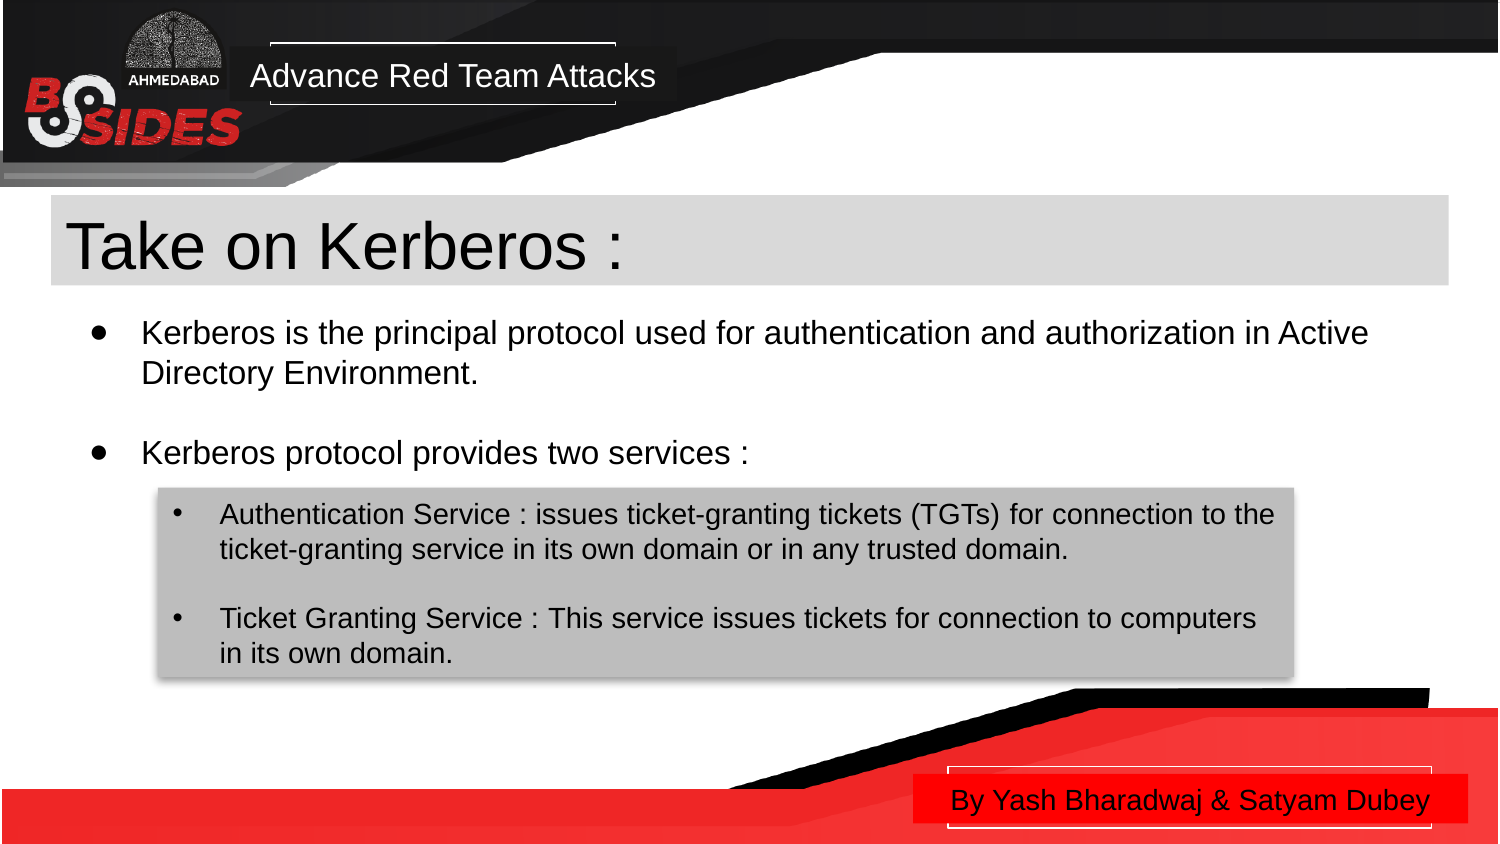

Advance Red Team Attacks
Take on Kerberos :
Kerberos is the principal protocol used for authentication and authorization in Active Directory Environment.

Kerberos protocol provides two services :

Authentication Service : issues ticket-granting tickets (TGTs) for connection to the ticket-granting service in its own domain or in any trusted domain.

Ticket Granting Service : This service issues tickets for connection to computers in its own domain.
By Yash Bharadwaj & Satyam Dubey